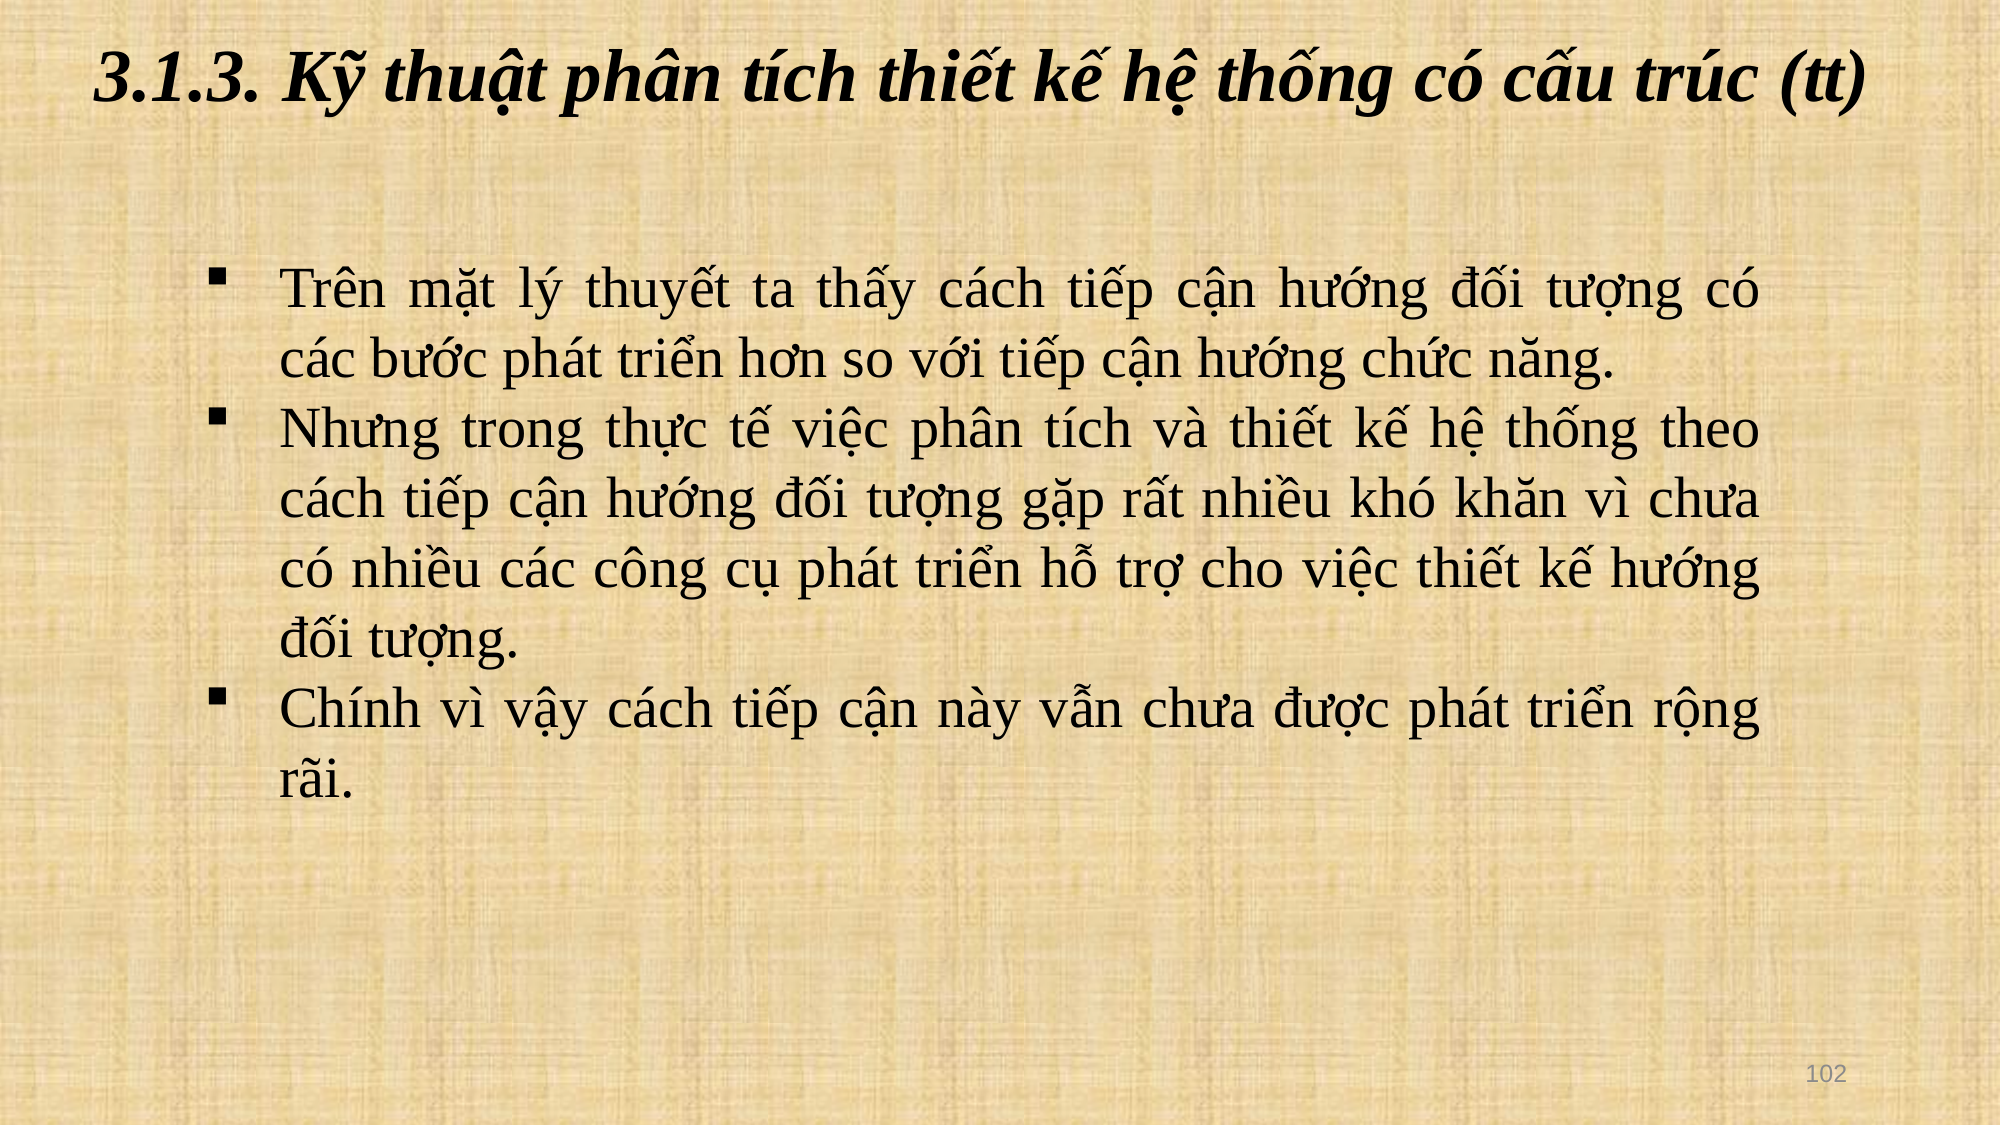

3.1.3. Kỹ thuật phân tích thiết kế hệ thống có cấu trúc (tt)
Trên mặt lý thuyết ta thấy cách tiếp cận hướng đối tượng có các bước phát triển hơn so với tiếp cận hướng chức năng.
Nhưng trong thực tế việc phân tích và thiết kế hệ thống theo cách tiếp cận hướng đối tượng gặp rất nhiều khó khăn vì chưa có nhiều các công cụ phát triển hỗ trợ cho việc thiết kế hướng đối tượng.
Chính vì vậy cách tiếp cận này vẫn chưa được phát triển rộng rãi.
102